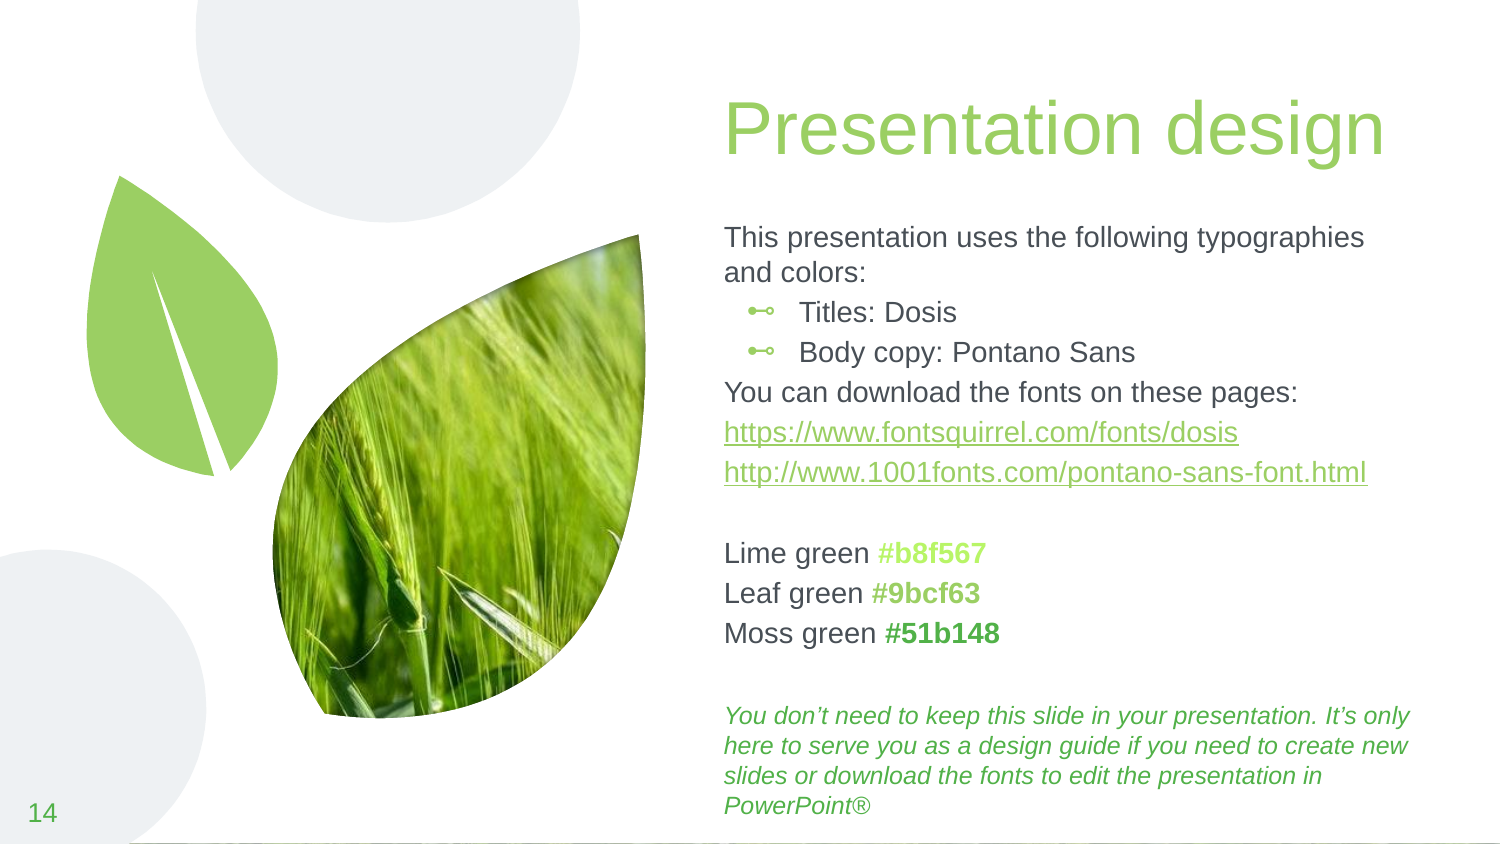

# Presentation design
This presentation uses the following typographies and colors:
Titles: Dosis
Body copy: Pontano Sans
You can download the fonts on these pages:
https://www.fontsquirrel.com/fonts/dosis
http://www.1001fonts.com/pontano-sans-font.html

Lime green #b8f567
Leaf green #9bcf63
Moss green #51b148
You don’t need to keep this slide in your presentation. It’s only here to serve you as a design guide if you need to create new slides or download the fonts to edit the presentation in PowerPoint®

14